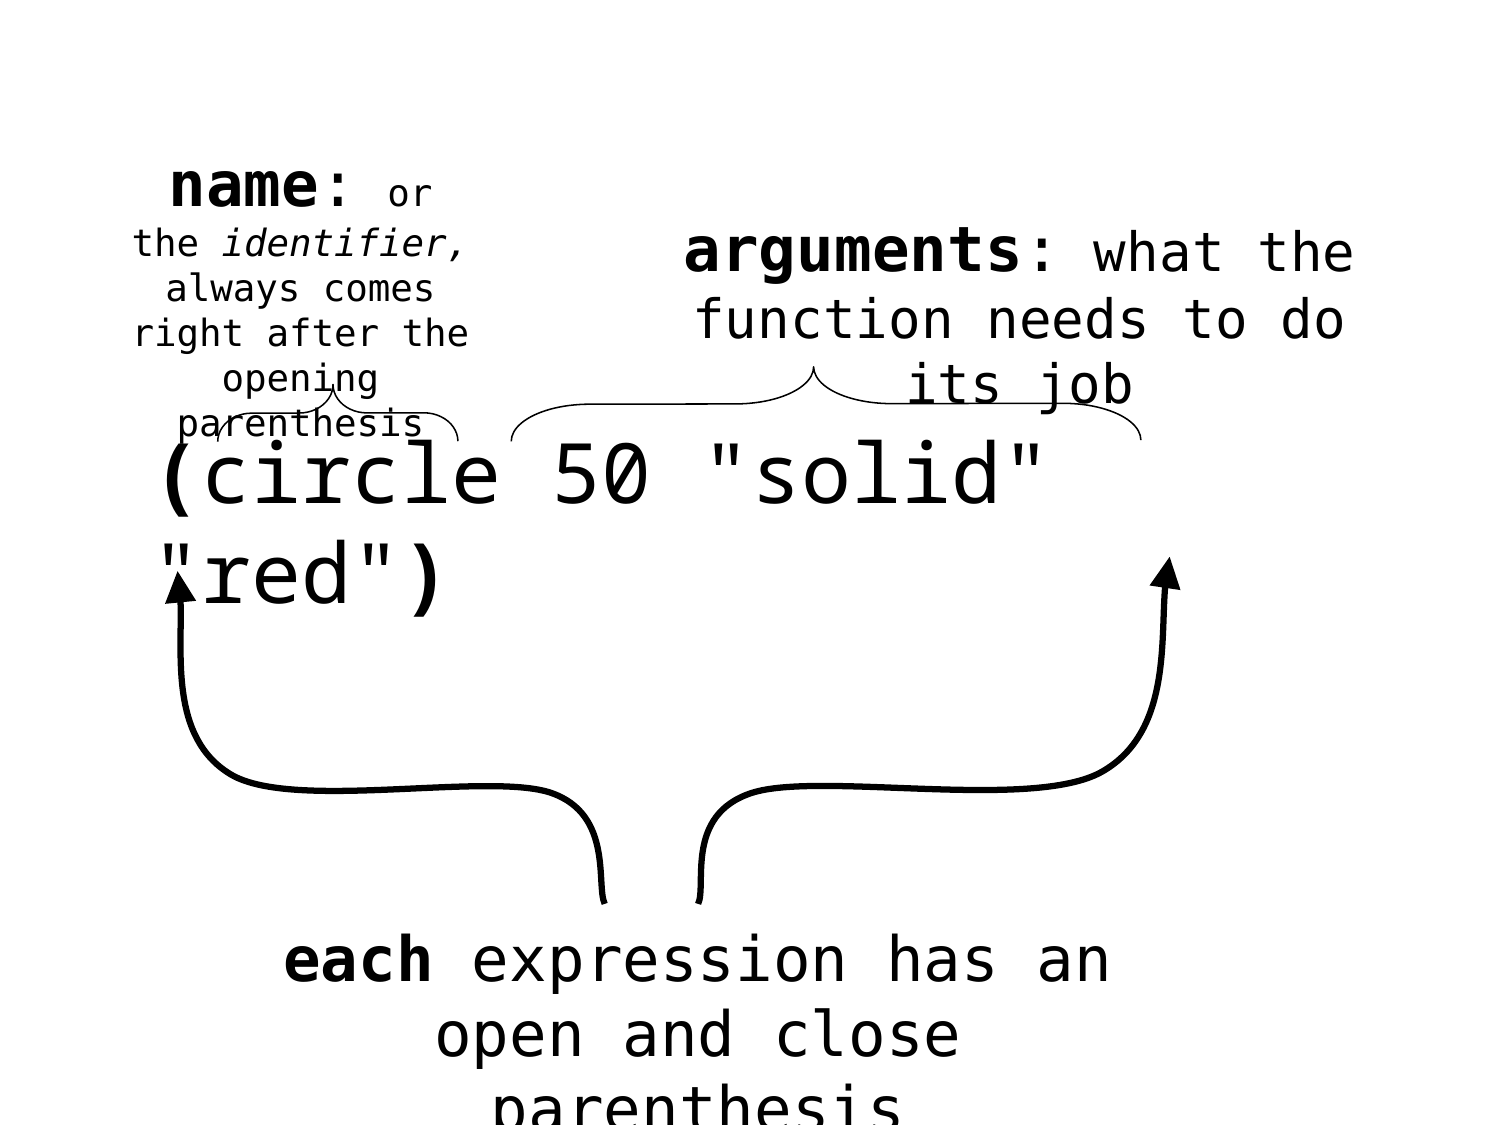

#

name: or the identifier, always comes right after the opening parenthesis

arguments: what the function needs to do its job

(circle 50 "solid" "red")

each expression has an open and close parenthesis